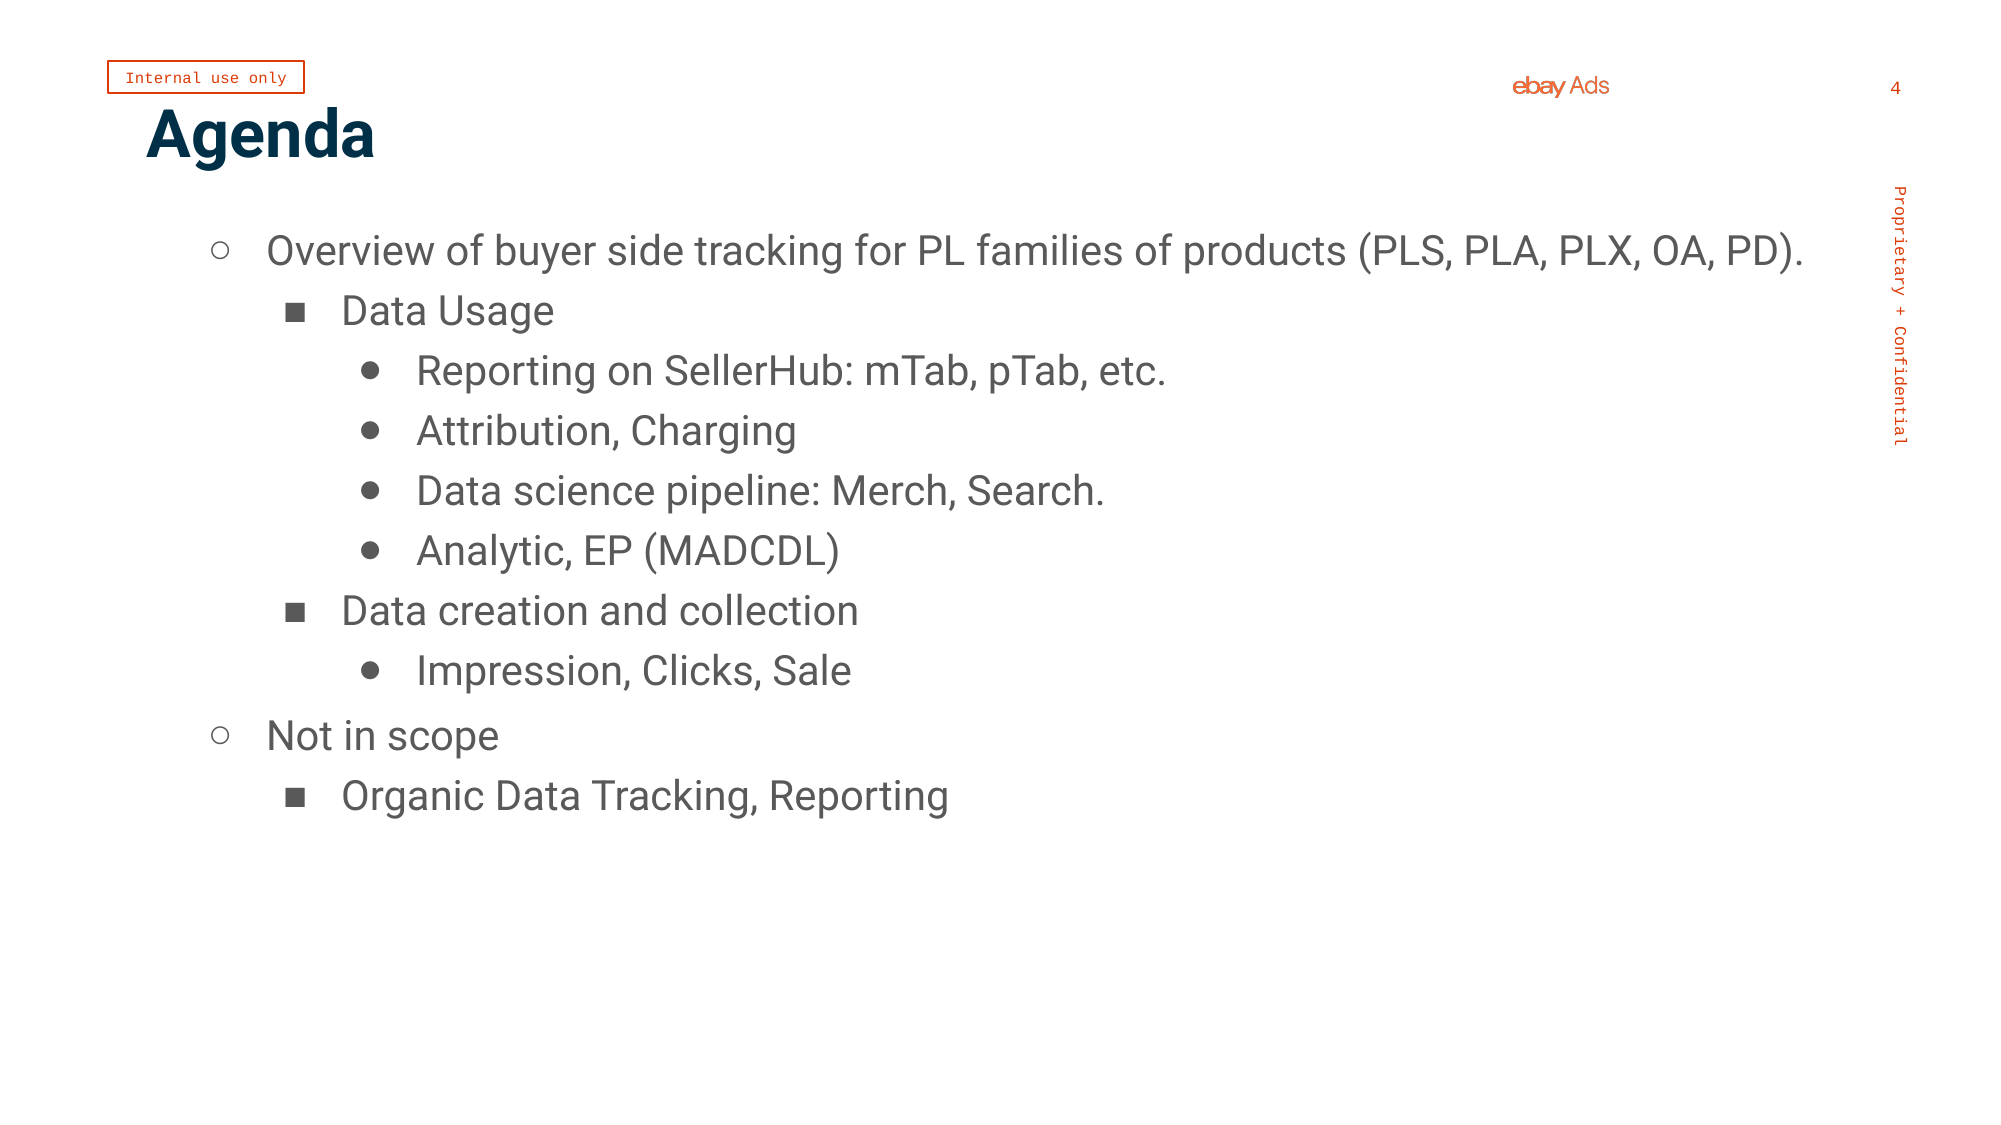

# Agenda
4
Overview of buyer side tracking for PL families of products (PLS, PLA, PLX, OA, PD).
Data Usage
Reporting on SellerHub: mTab, pTab, etc.
Attribution, Charging
Data science pipeline: Merch, Search.
Analytic, EP (MADCDL)
Data creation and collection
Impression, Clicks, Sale
Not in scope
Organic Data Tracking, Reporting